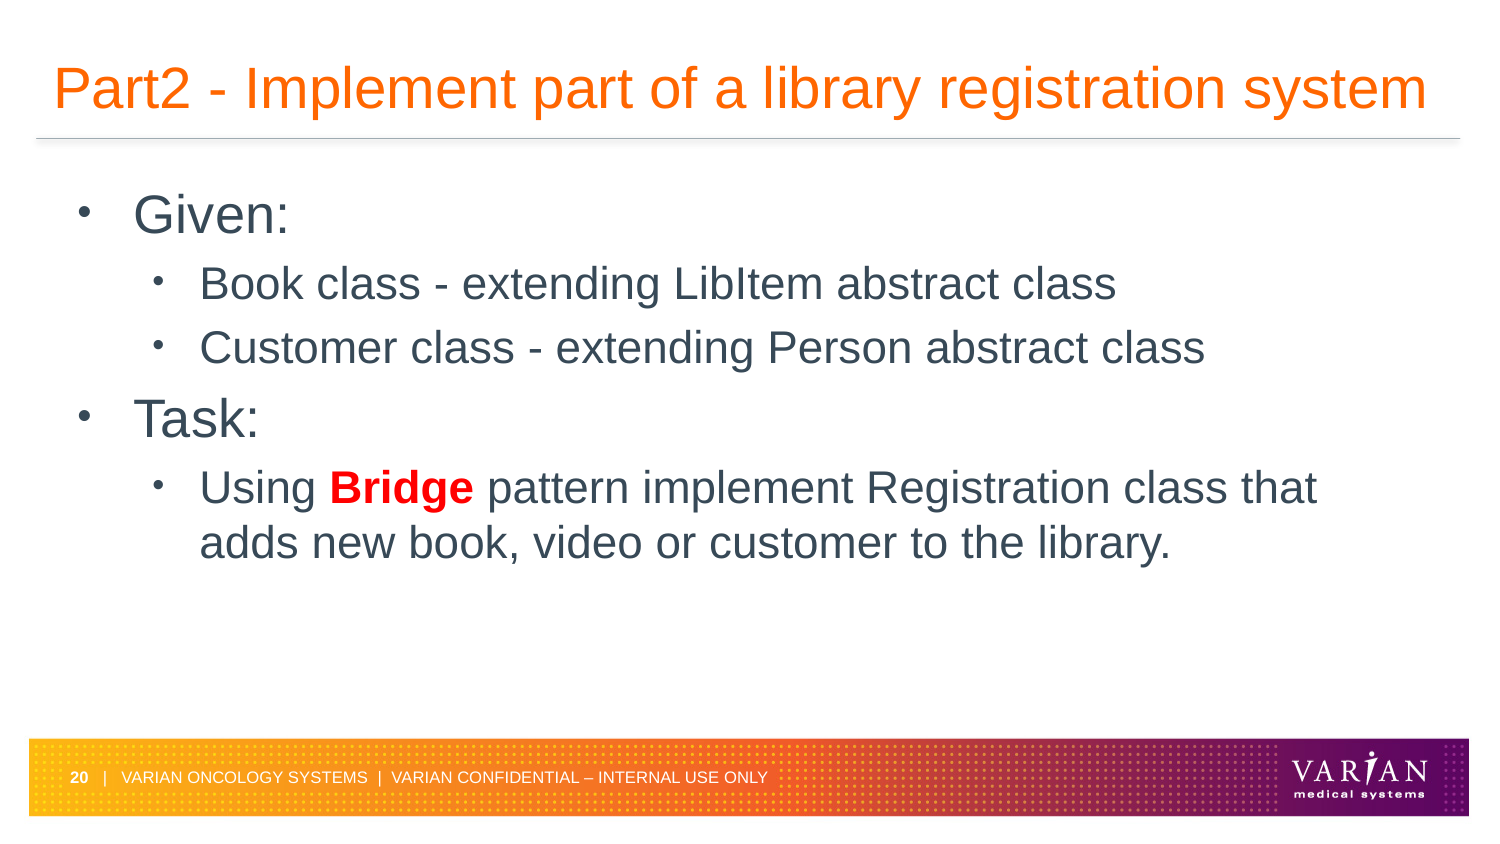

# Part2 - Implement part of a library registration system
Given:
Book class - extending LibItem abstract class
Customer class - extending Person abstract class
Task:
Using Bridge pattern implement Registration class that adds new book, video or customer to the library.